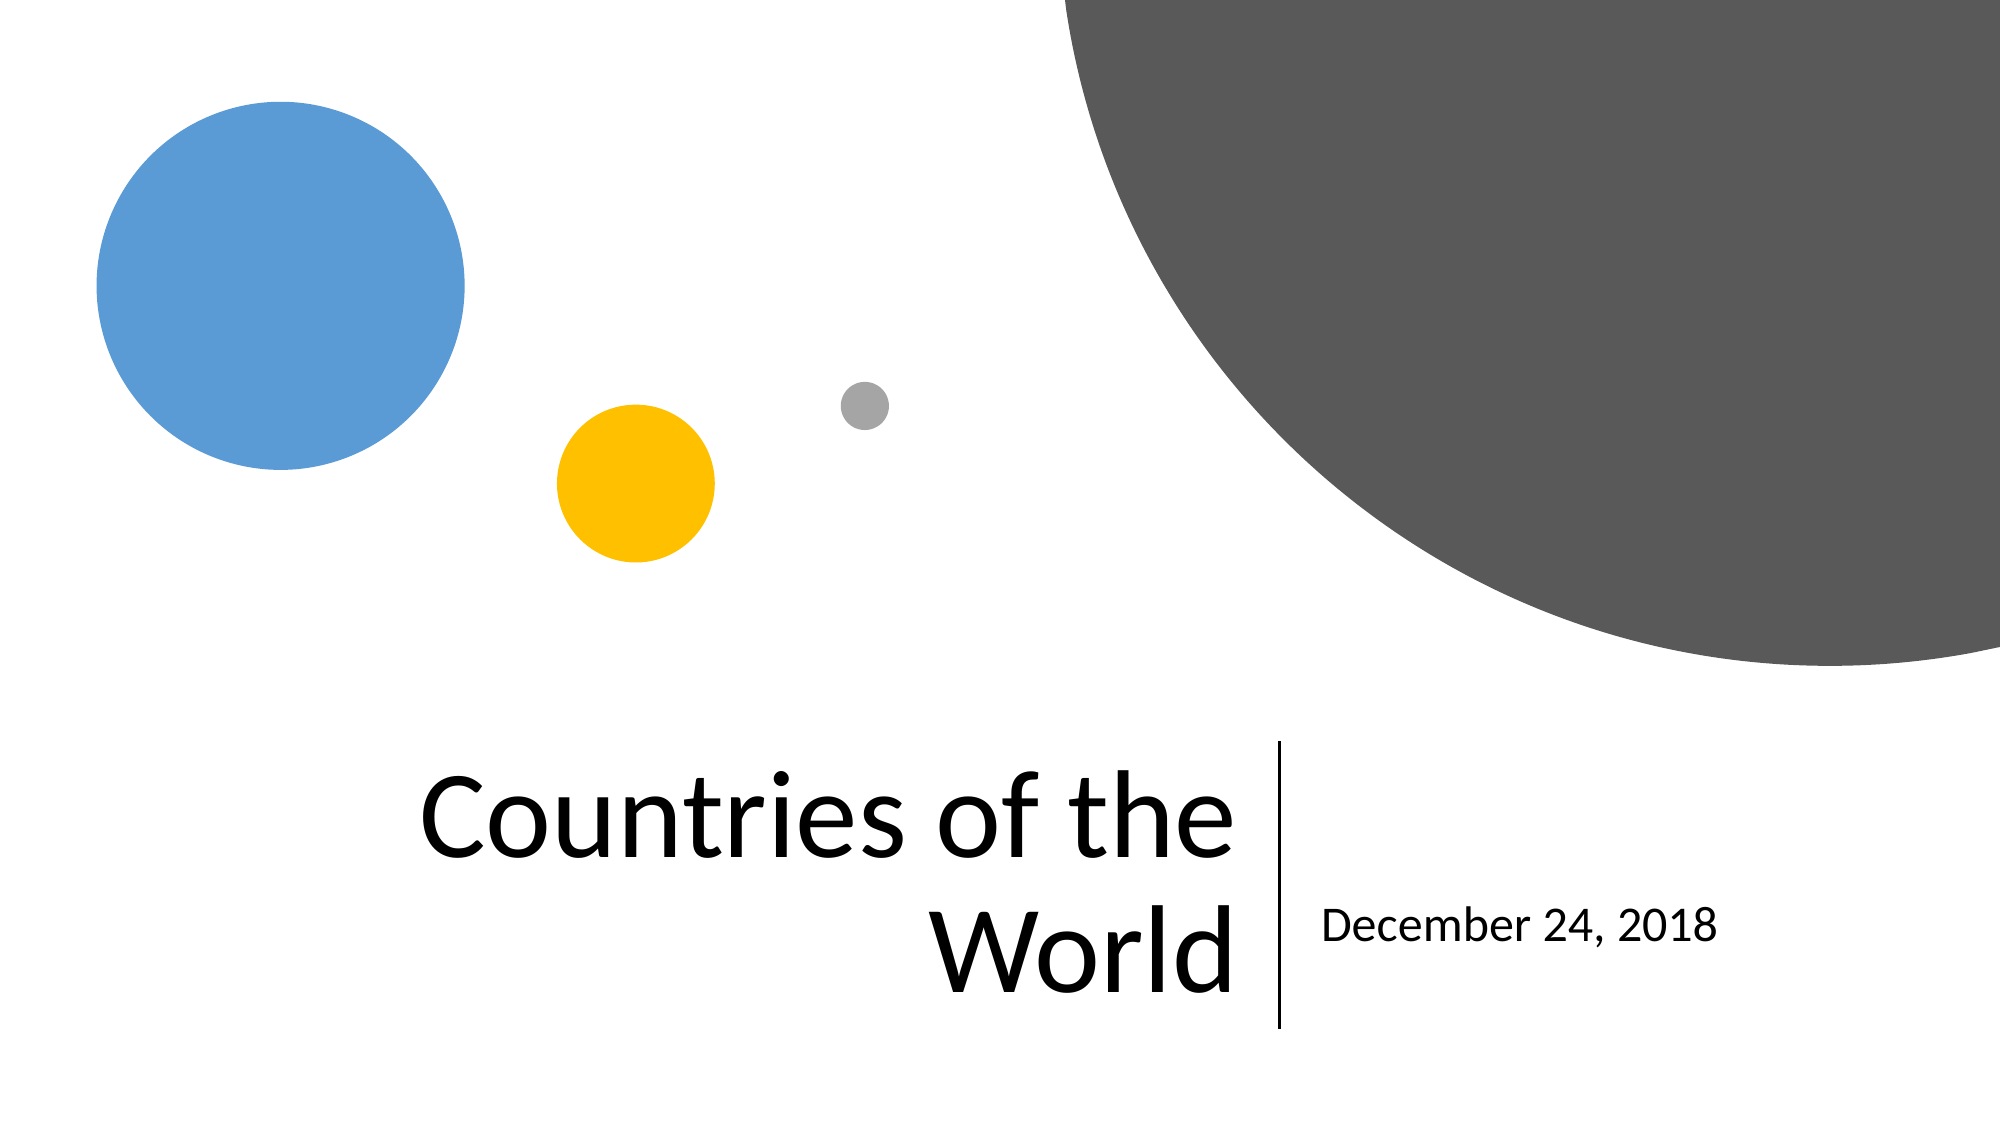

# Countries of the World

December 24, 2018